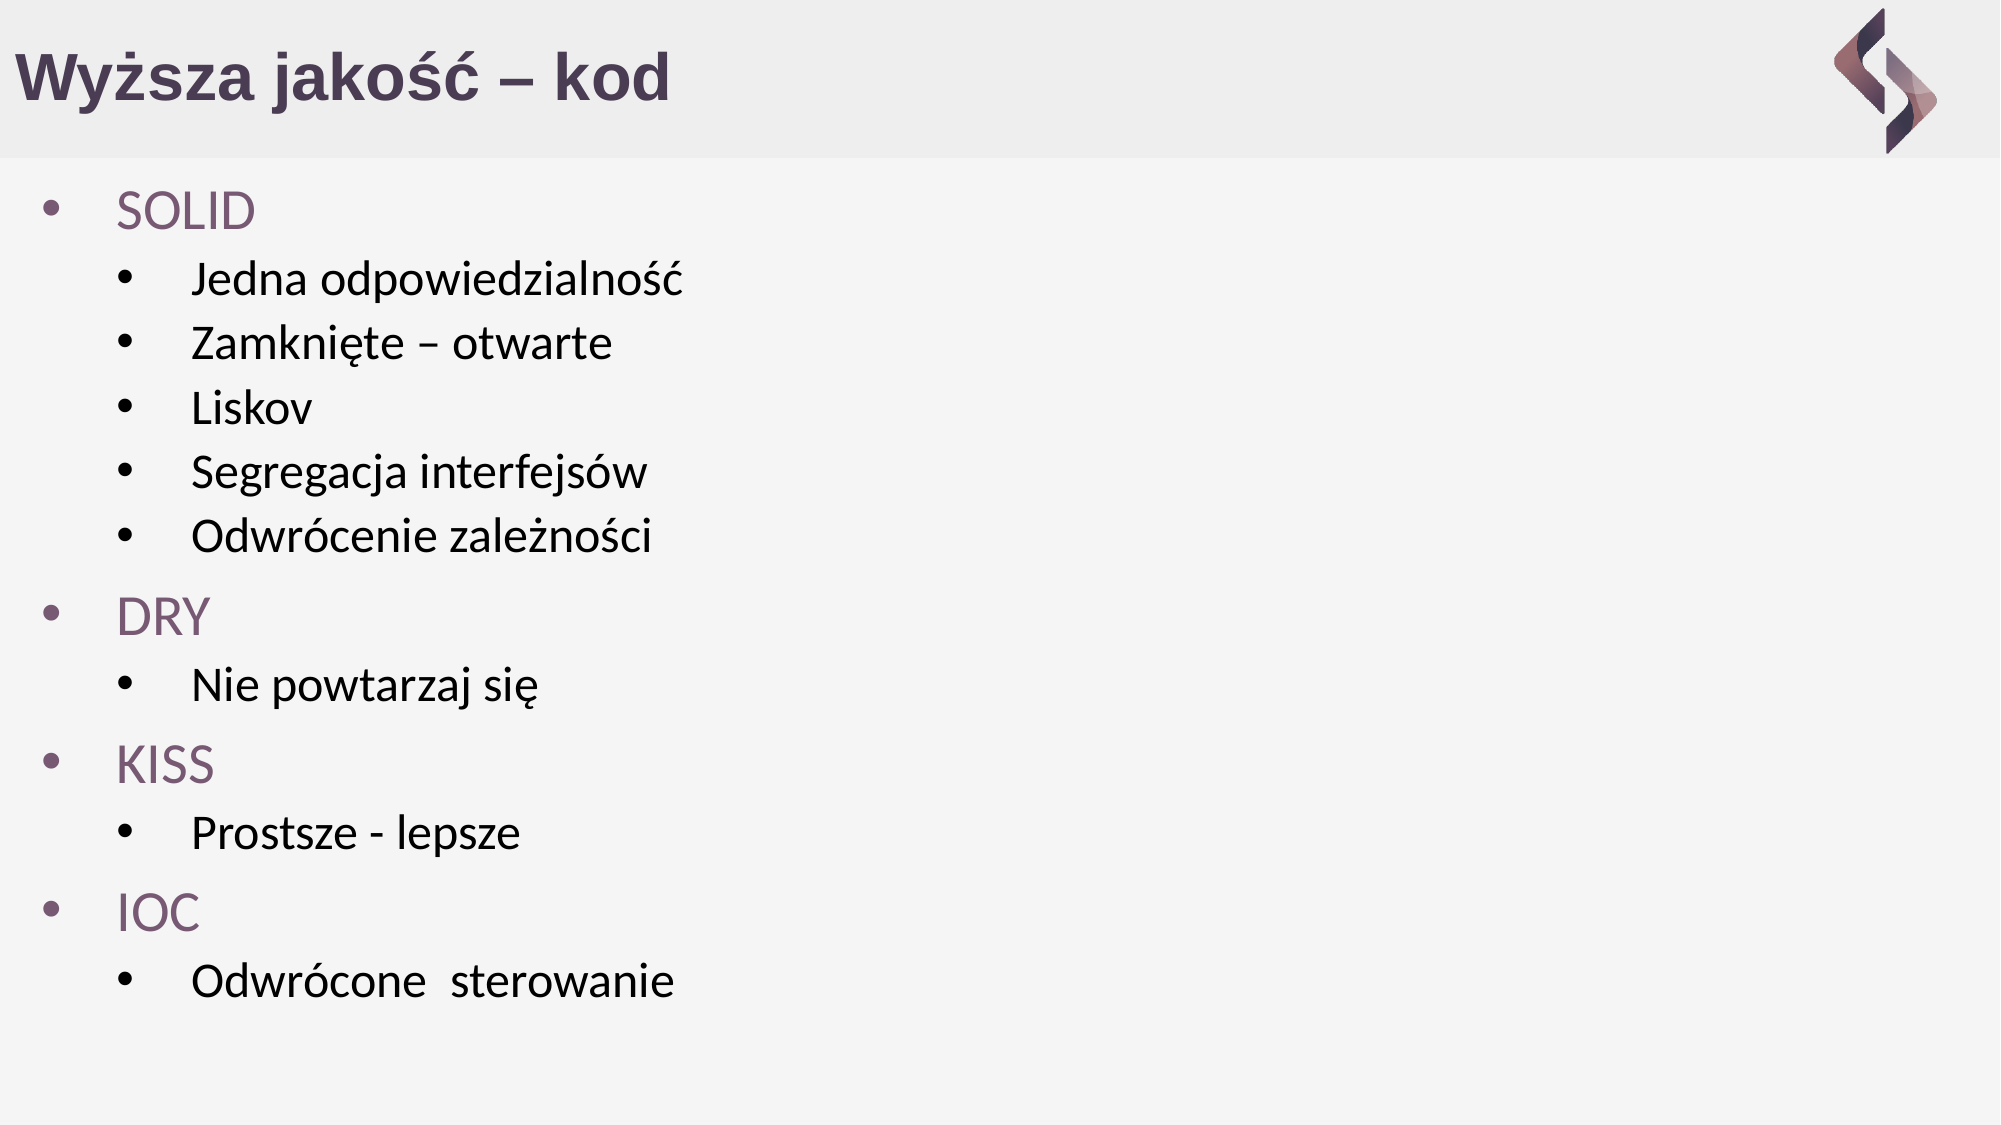

# Wyższa jakość – kod
SOLID
Jedna odpowiedzialność
Zamknięte – otwarte
Liskov
Segregacja interfejsów
Odwrócenie zależności
DRY
Nie powtarzaj się
KISS
Prostsze - lepsze
IOC
Odwrócone  sterowanie